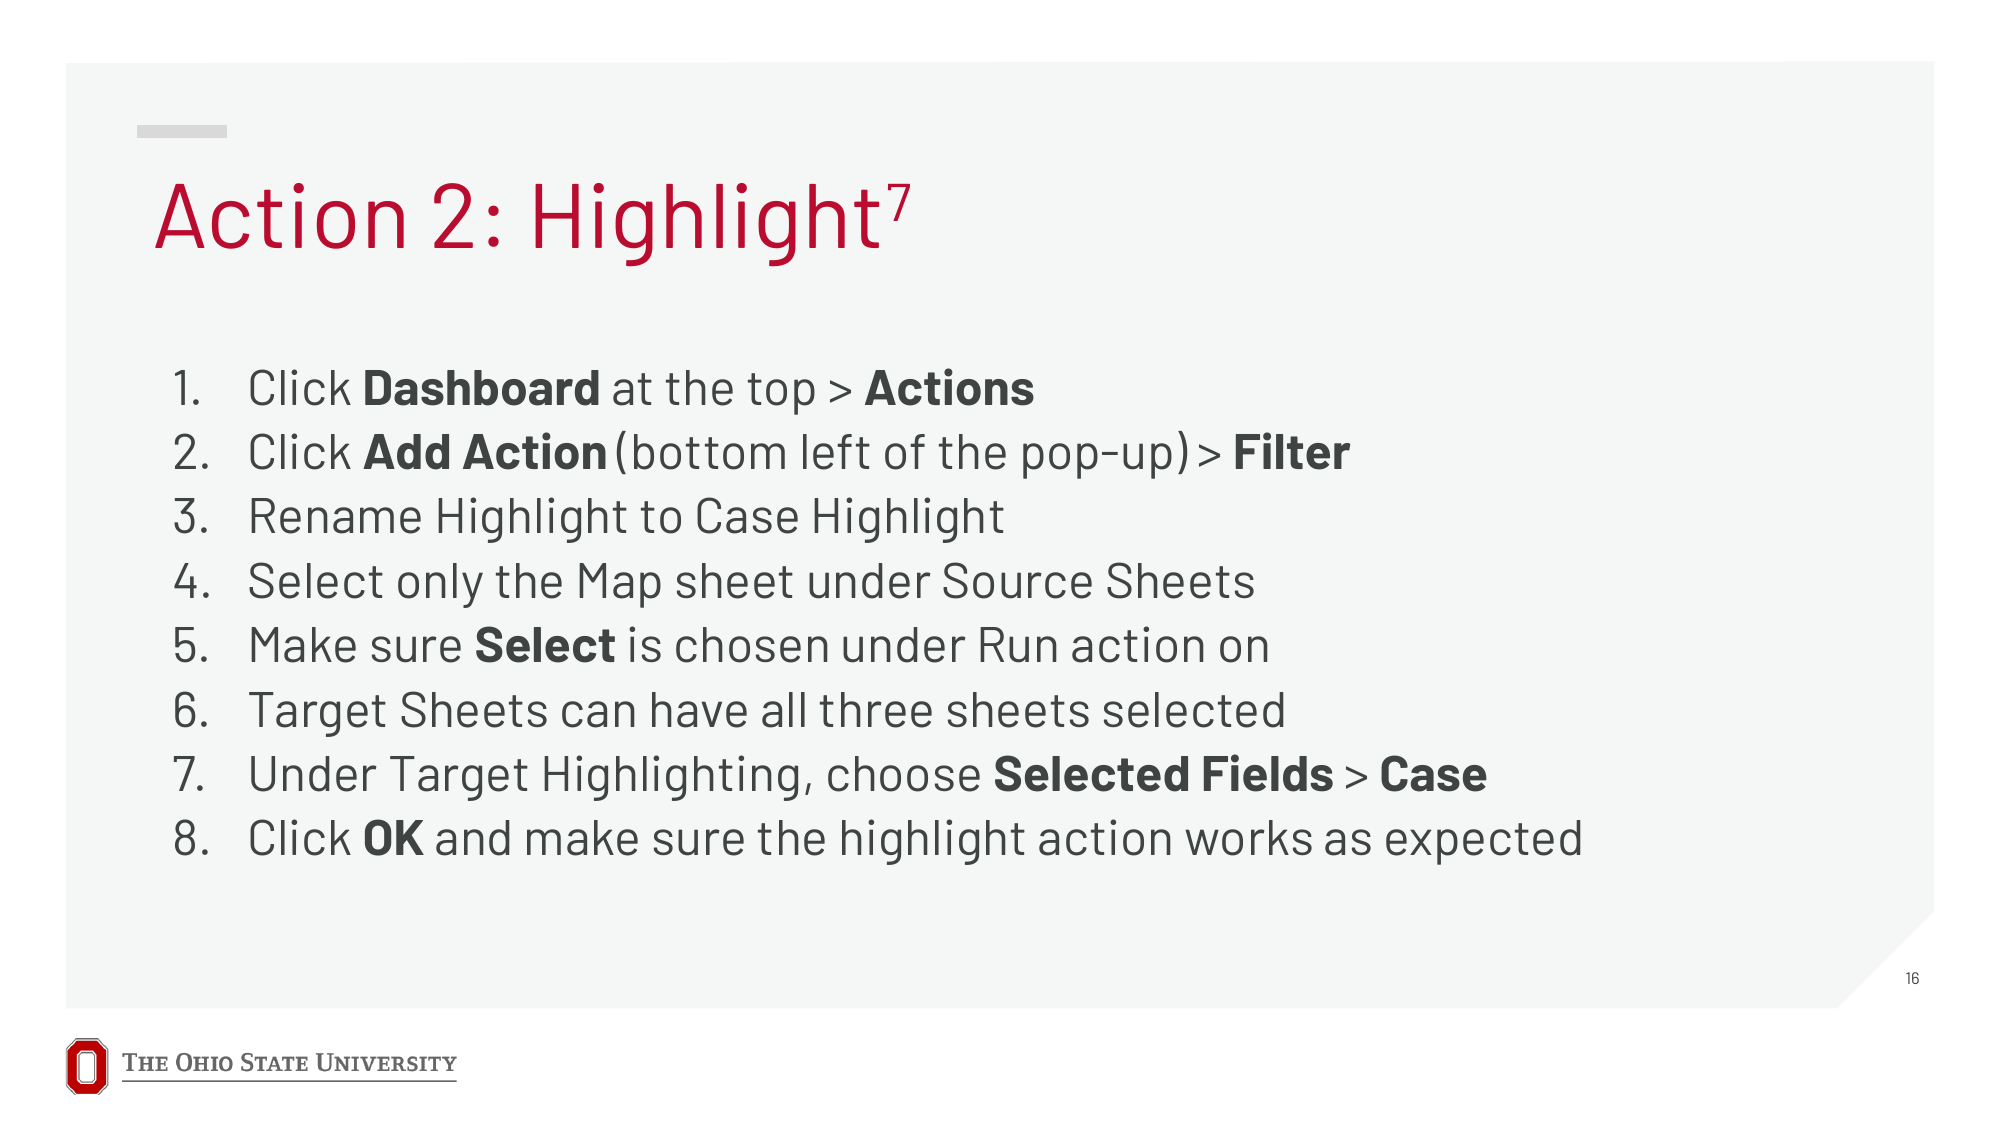

# Action 2: Highlight7
Click Dashboard at the top > Actions
Click Add Action (bottom left of the pop-up) > Filter
Rename Highlight to Case Highlight
Select only the Map sheet under Source Sheets
Make sure Select is chosen under Run action on
Target Sheets can have all three sheets selected
Under Target Highlighting, choose Selected Fields > Case
Click OK and make sure the highlight action works as expected

16